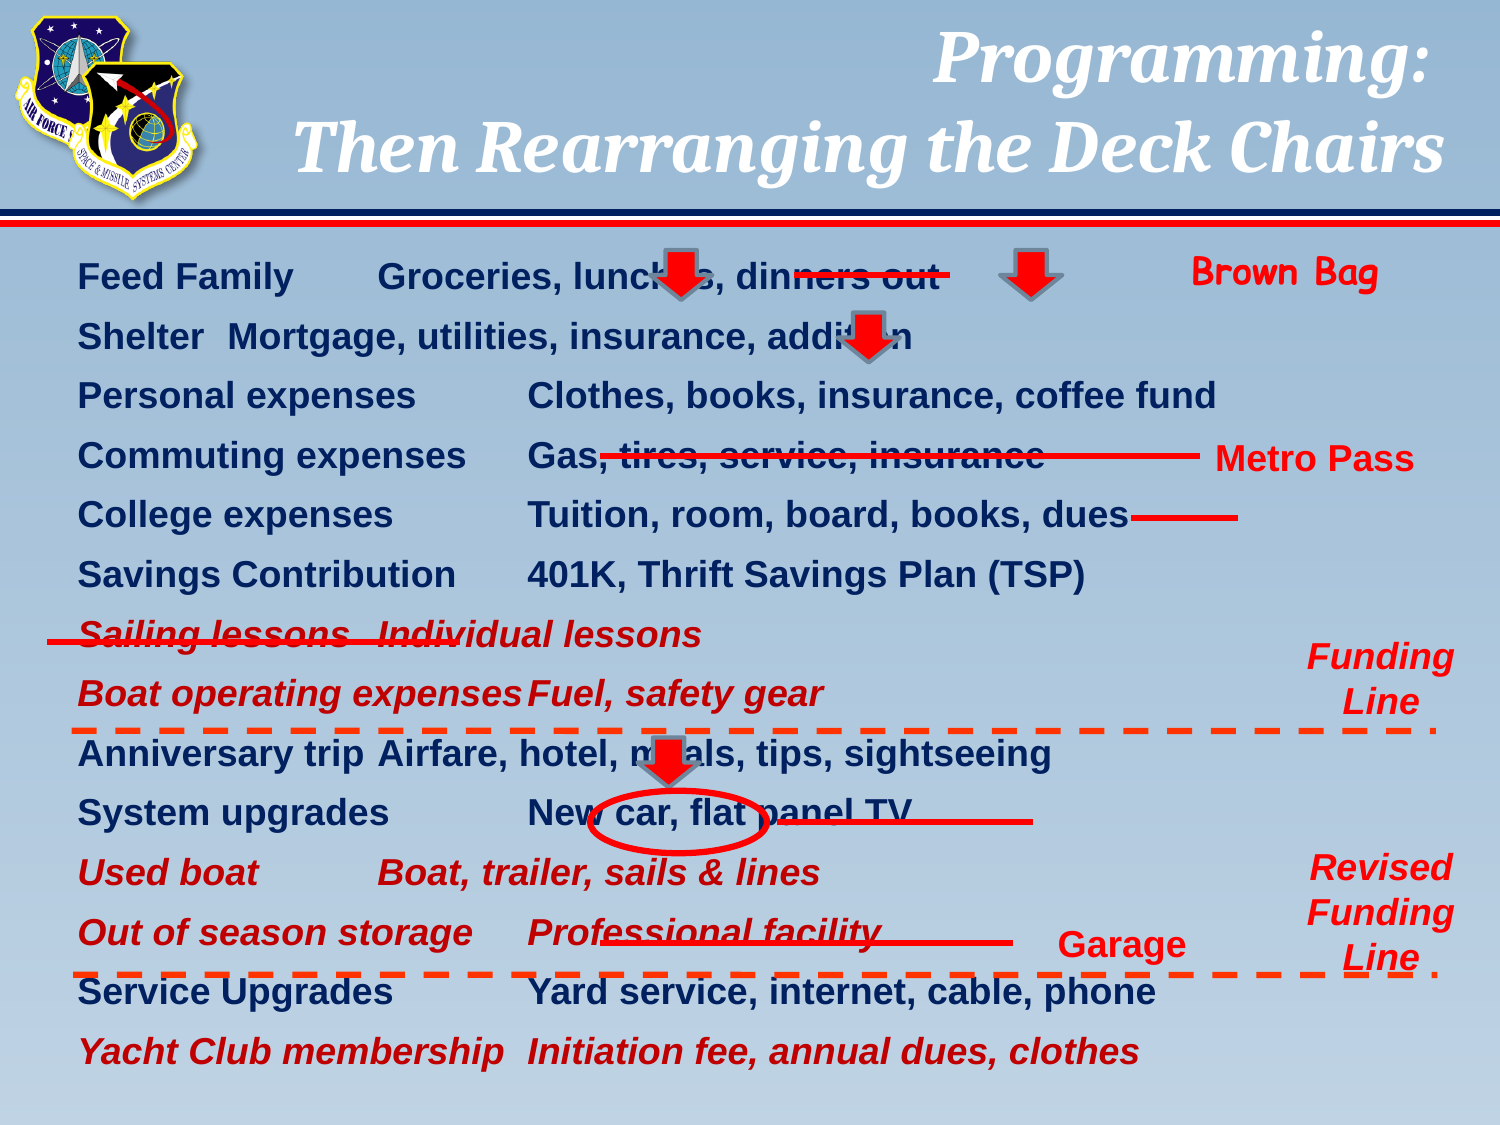

# Programming: Then Rearranging the Deck Chairs
Feed Family	Groceries, lunches, dinners out
Shelter	Mortgage, utilities, insurance, addition
Personal expenses	Clothes, books, insurance, coffee fund
Commuting expenses	Gas, tires, service, insurance
College expenses	Tuition, room, board, books, dues
Savings Contribution	401K, Thrift Savings Plan (TSP)
Sailing lessons	Individual lessons
Boat operating expenses	Fuel, safety gear
Anniversary trip	Airfare, hotel, meals, tips, sightseeing
System upgrades	New car, flat panel TV
Used boat	Boat, trailer, sails & lines
Out of season storage	Professional facility
Service Upgrades	Yard service, internet, cable, phone
Yacht Club membership	Initiation fee, annual dues, clothes
Brown Bag

Metro Pass
Funding
Line

Revised
Funding
Line
Garage